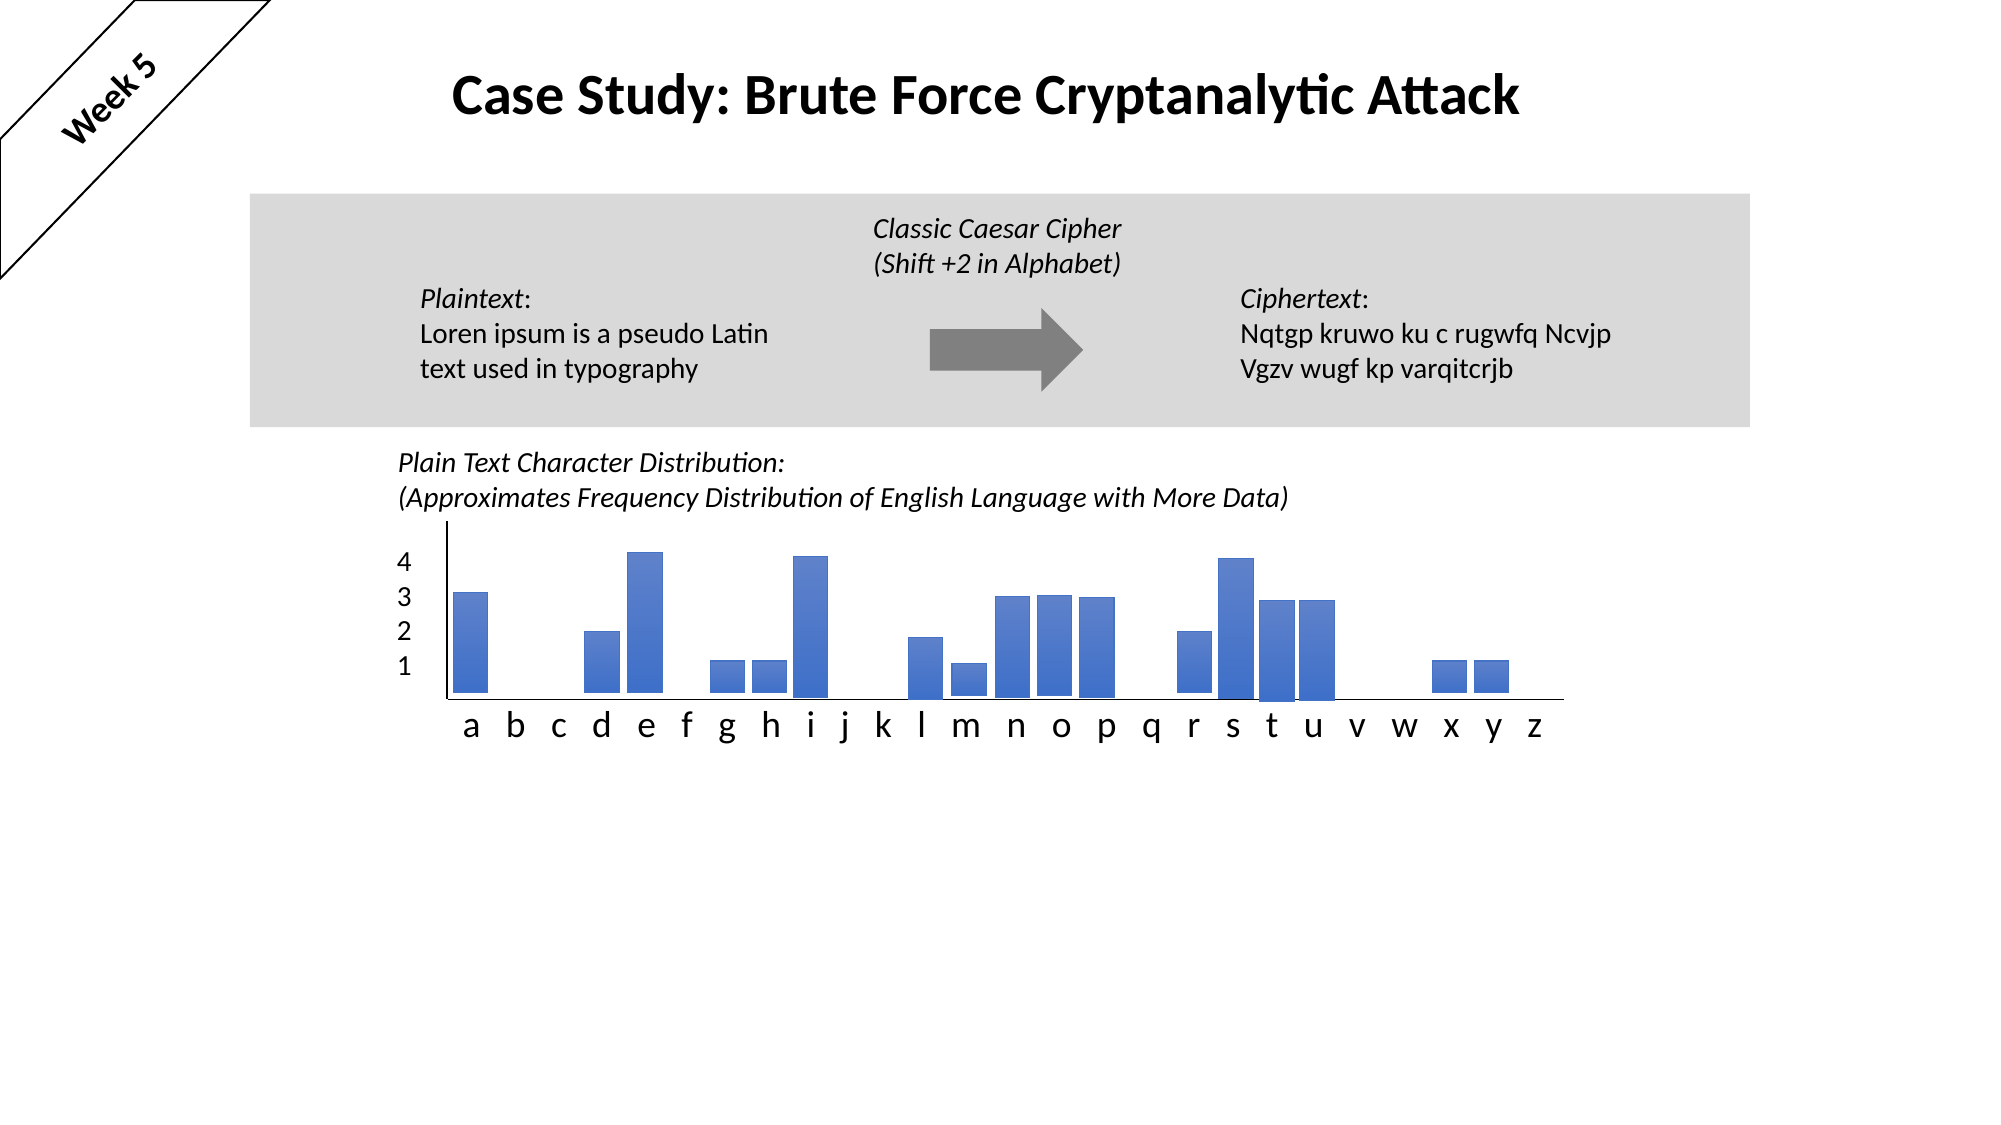

# Case Study: Brute Force Cryptanalytic Attack
Week 5

Classic Caesar Cipher
(Shift +2 in Alphabet)
Plaintext:
Loren ipsum is a pseudo Latin
text used in typography
Ciphertext:
Nqtgp kruwo ku c rugwfq Ncvjp
Vgzv wugf kp varqitcrjb

Plain Text Character Distribution:
(Approximates Frequency Distribution of English Language with More Data)

4
3
2
1

a   b   c   d   e   f   g   h   i   j   k   l   m   n   o   p   q   r   s   t   u   v   w   x   y   z